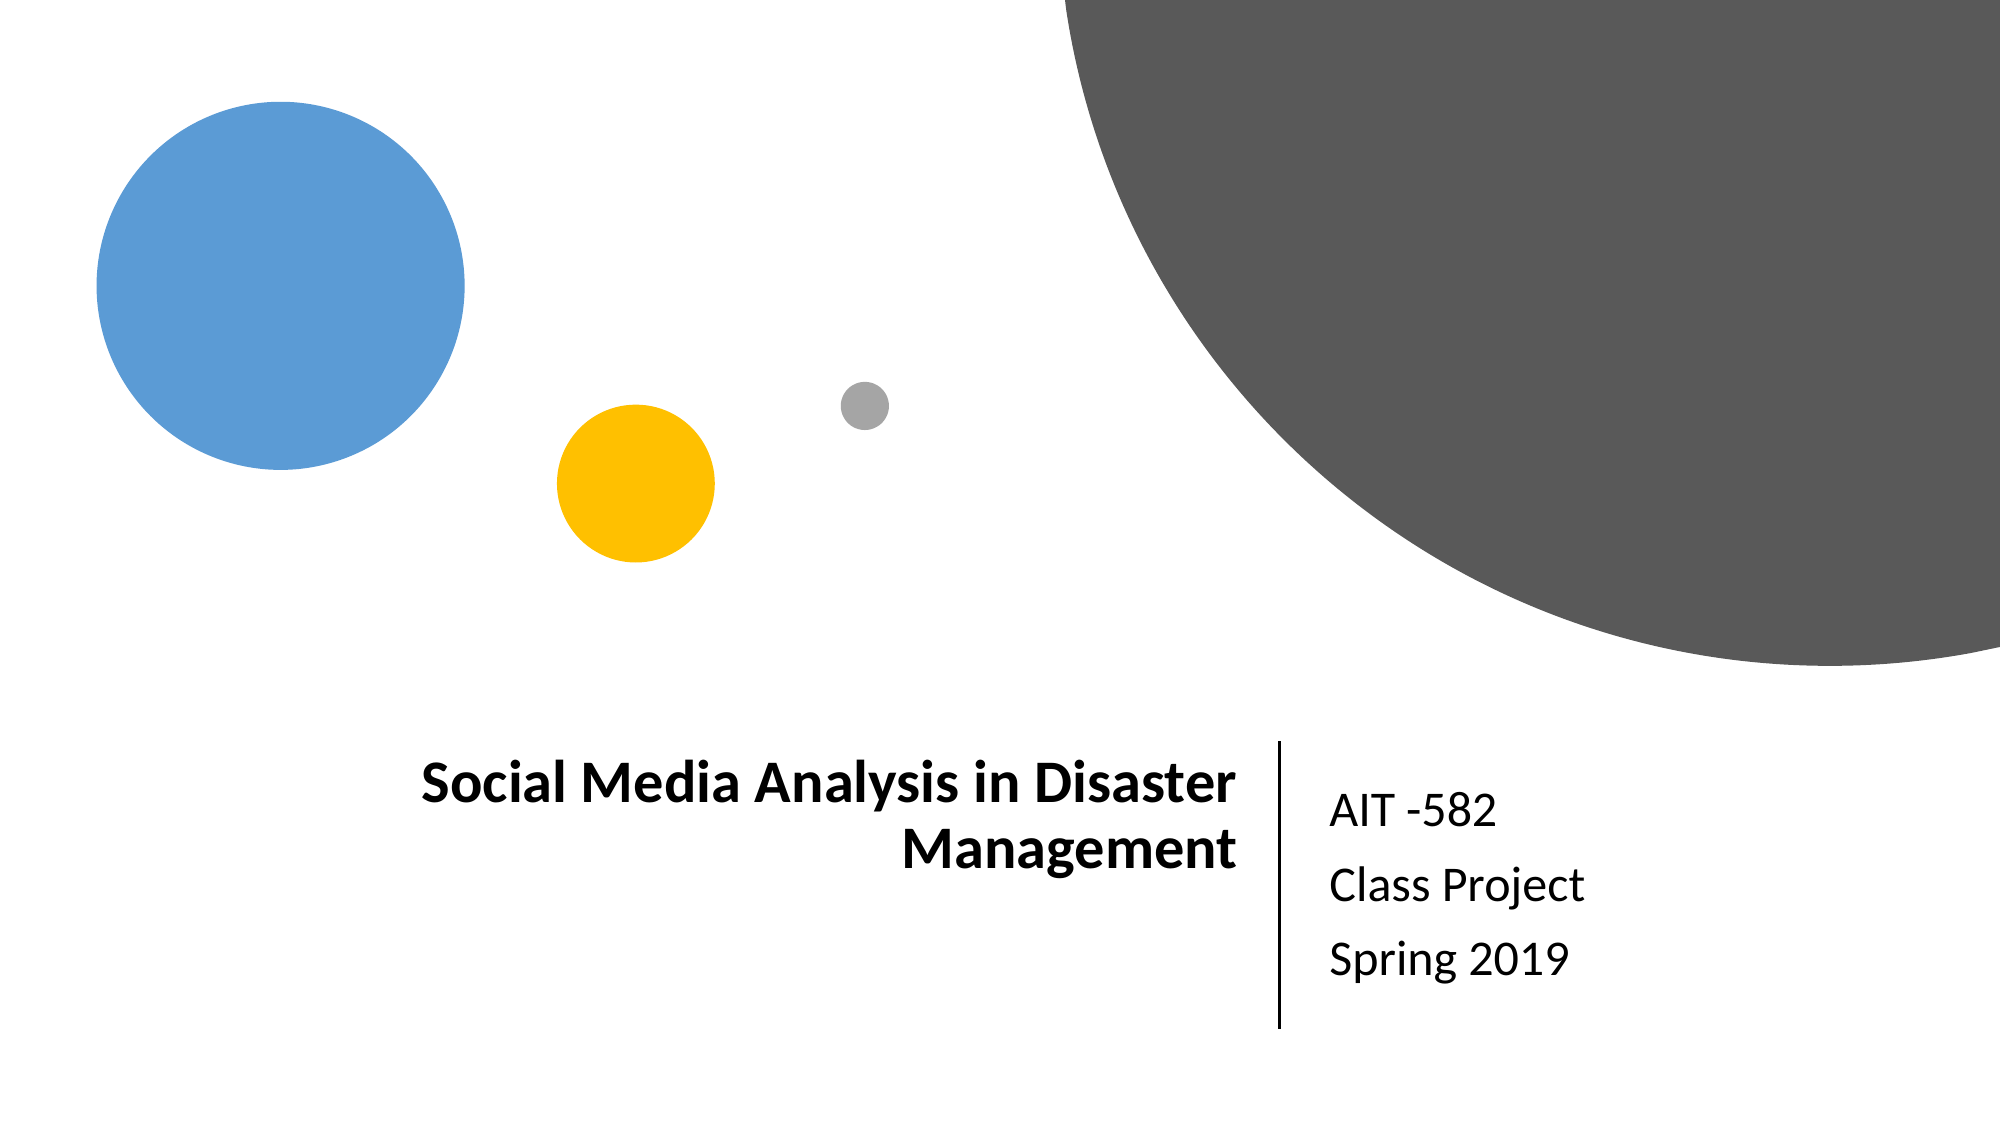

# Social Media Analysis in Disaster Management
AIT -582
Class Project
Spring 2019